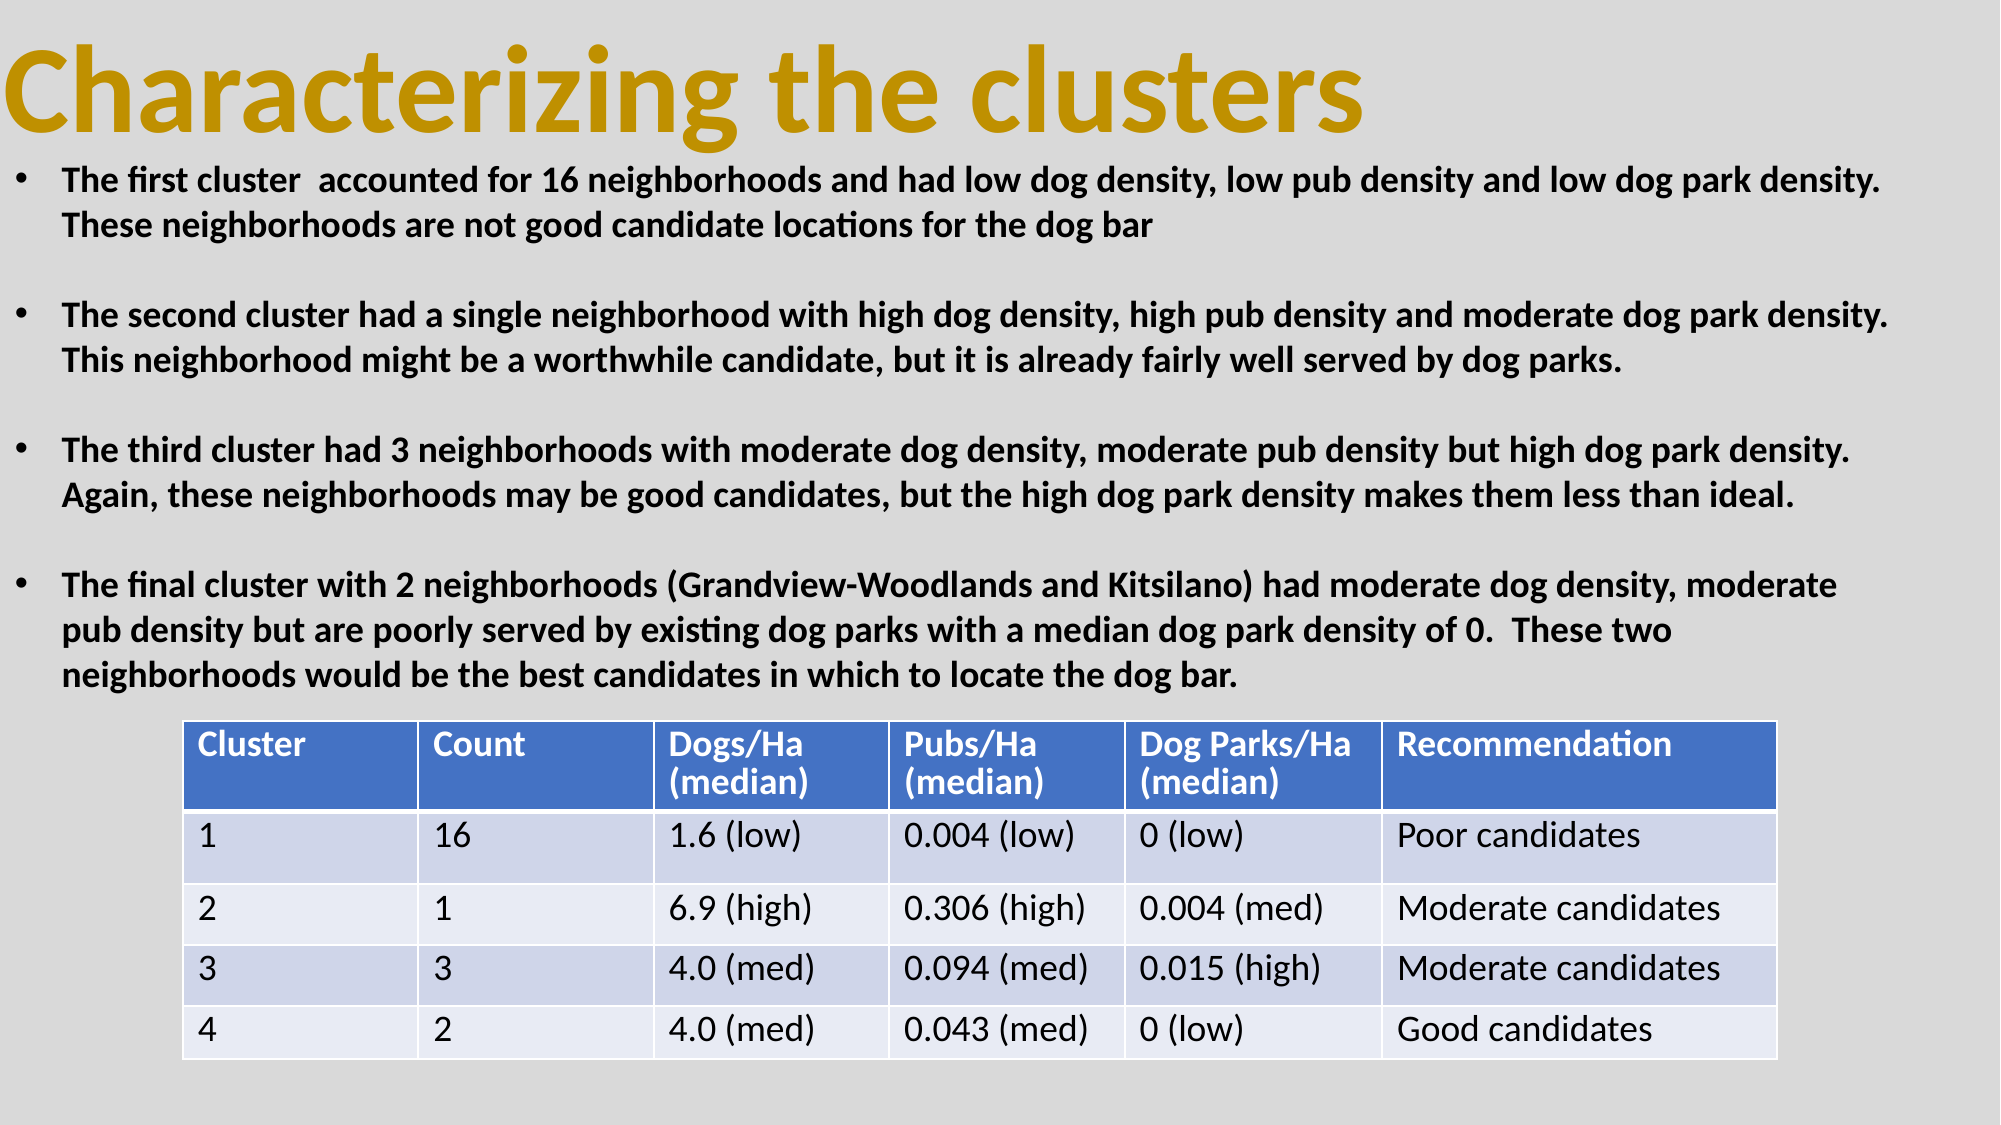

Characterizing the clusters
The first cluster  accounted for 16 neighborhoods and had low dog density, low pub density and low dog park density.  These neighborhoods are not good candidate locations for the dog bar
The second cluster had a single neighborhood with high dog density, high pub density and moderate dog park density. This neighborhood might be a worthwhile candidate, but it is already fairly well served by dog parks.
The third cluster had 3 neighborhoods with moderate dog density, moderate pub density but high dog park density.  Again, these neighborhoods may be good candidates, but the high dog park density makes them less than ideal.
The final cluster with 2 neighborhoods (Grandview-Woodlands and Kitsilano) had moderate dog density, moderate pub density but are poorly served by existing dog parks with a median dog park density of 0.  These two neighborhoods would be the best candidates in which to locate the dog bar.

| Cluster | Count | Dogs/Ha (median) | Pubs/Ha (median) | Dog Parks/Ha (median) | Recommendation |
| --- | --- | --- | --- | --- | --- |
| 1 | 16 | 1.6 (low) | 0.004 (low) | 0 (low) | Poor candidates |
| 2 | 1 | 6.9 (high) | 0.306 (high) | 0.004 (med) | Moderate candidates |
| 3 | 3 | 4.0 (med) | 0.094 (med) | 0.015 (high) | Moderate candidates |
| 4 | 2 | 4.0 (med) | 0.043 (med) | 0 (low) | Good candidates |